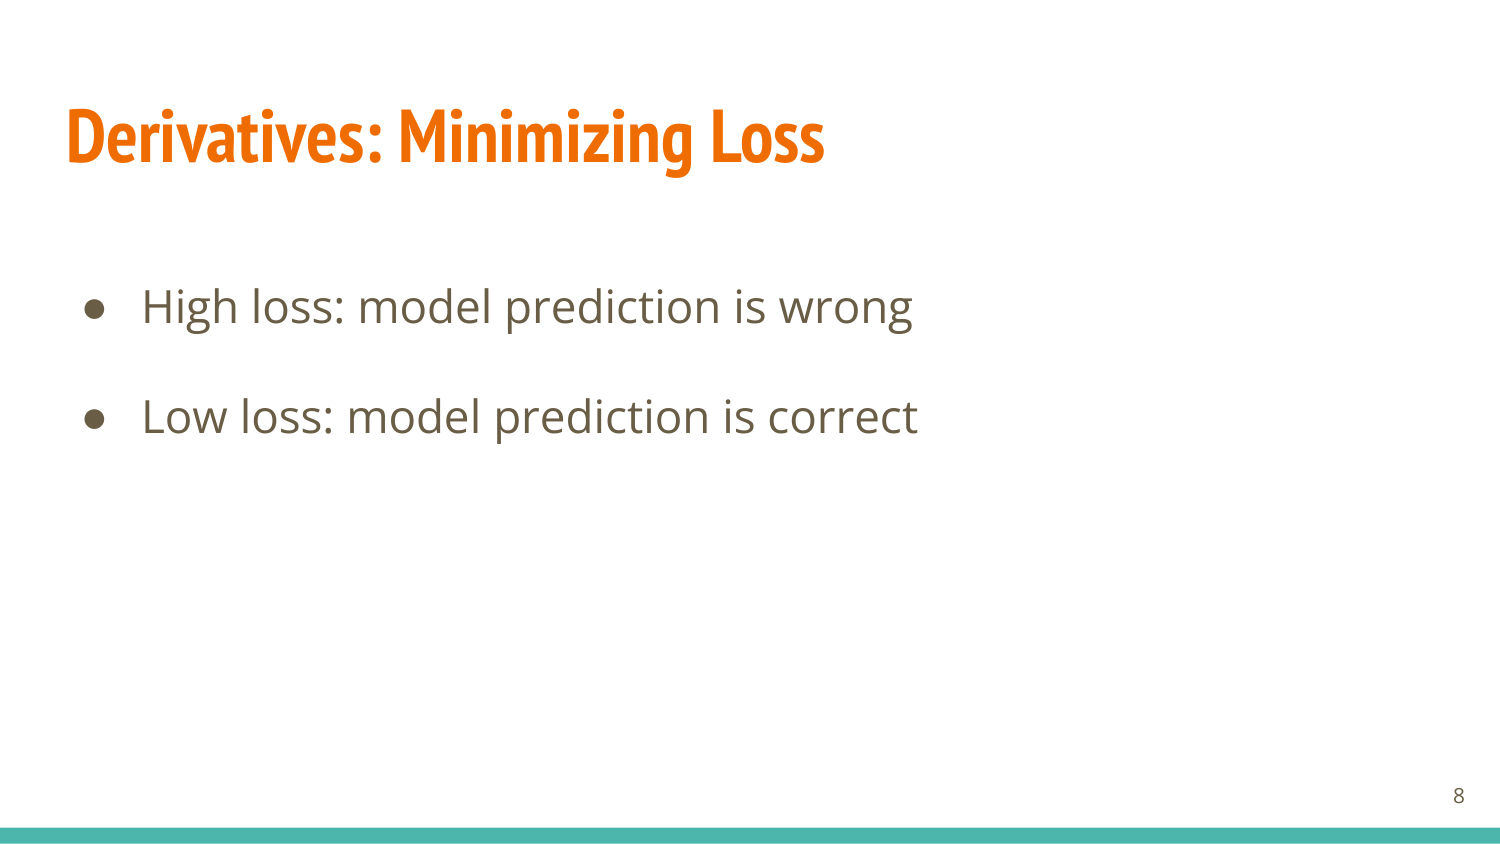

# Derivatives: Minimizing Loss
High loss: model prediction is wrong
Low loss: model prediction is correct

8